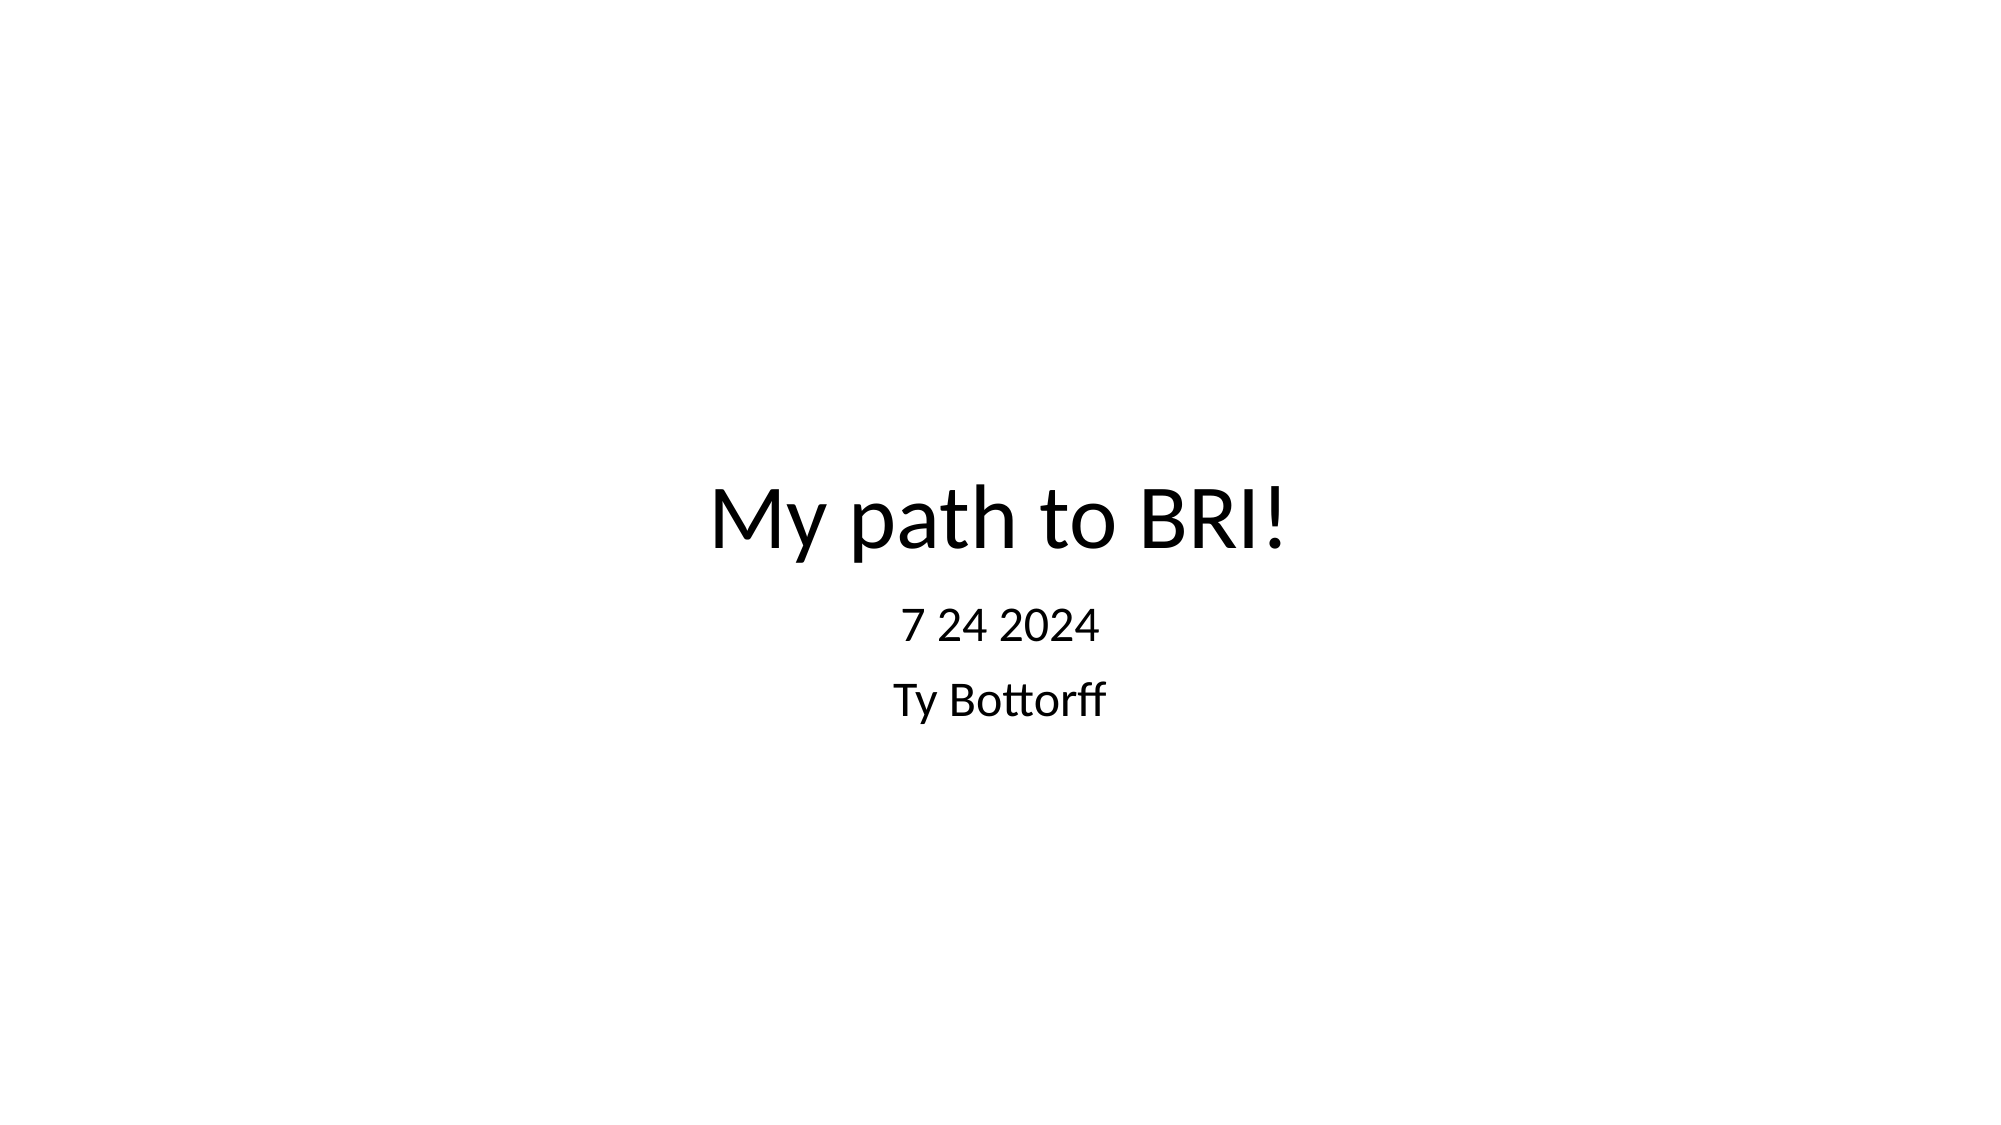

# My path to BRI!
7 24 2024
Ty Bottorff